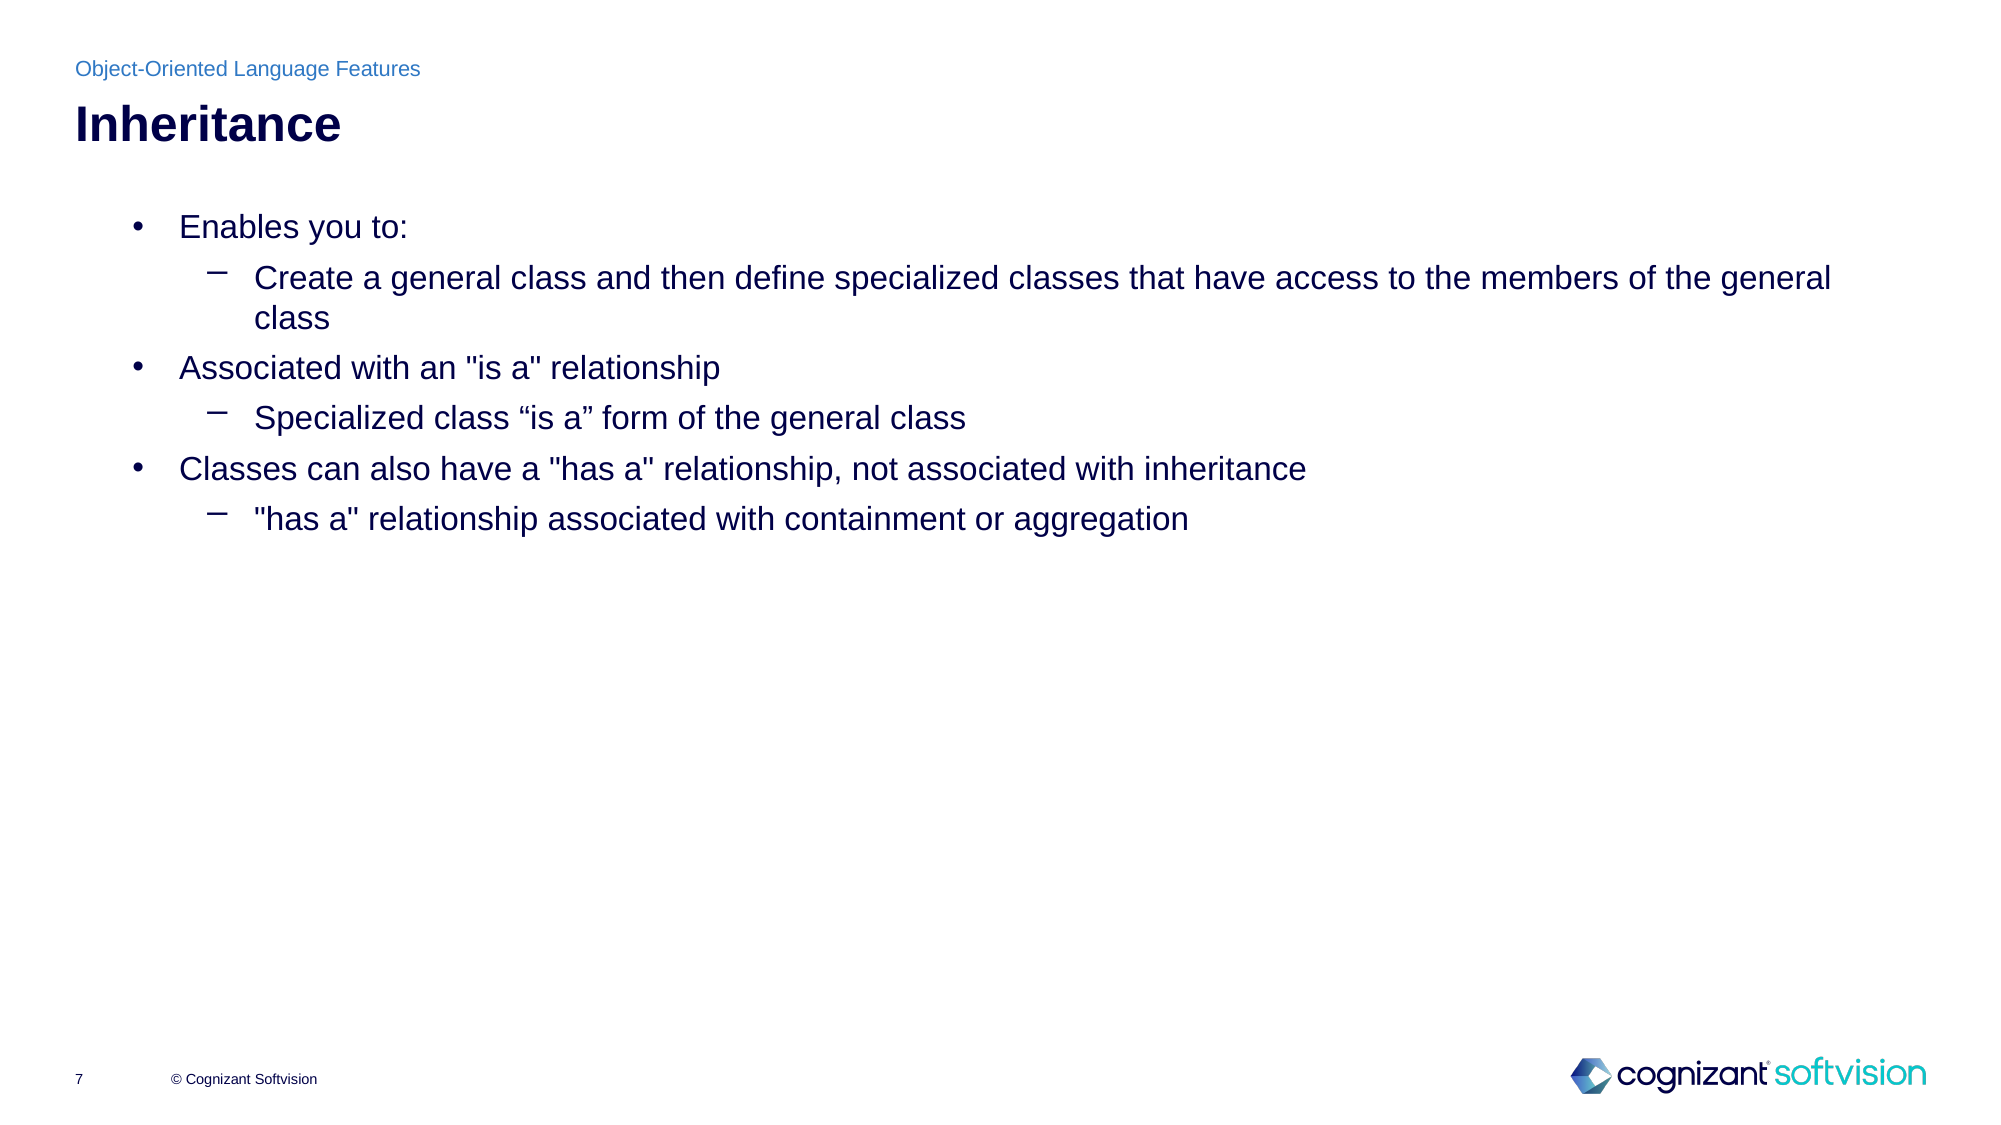

Object-Oriented Language Features
# Inheritance
Enables you to:
Create a general class and then define specialized classes that have access to the members of the general class
Associated with an "is a" relationship
Specialized class “is a” form of the general class
Classes can also have a "has a" relationship, not associated with inheritance
"has a" relationship associated with containment or aggregation
© Cognizant Softvision
7